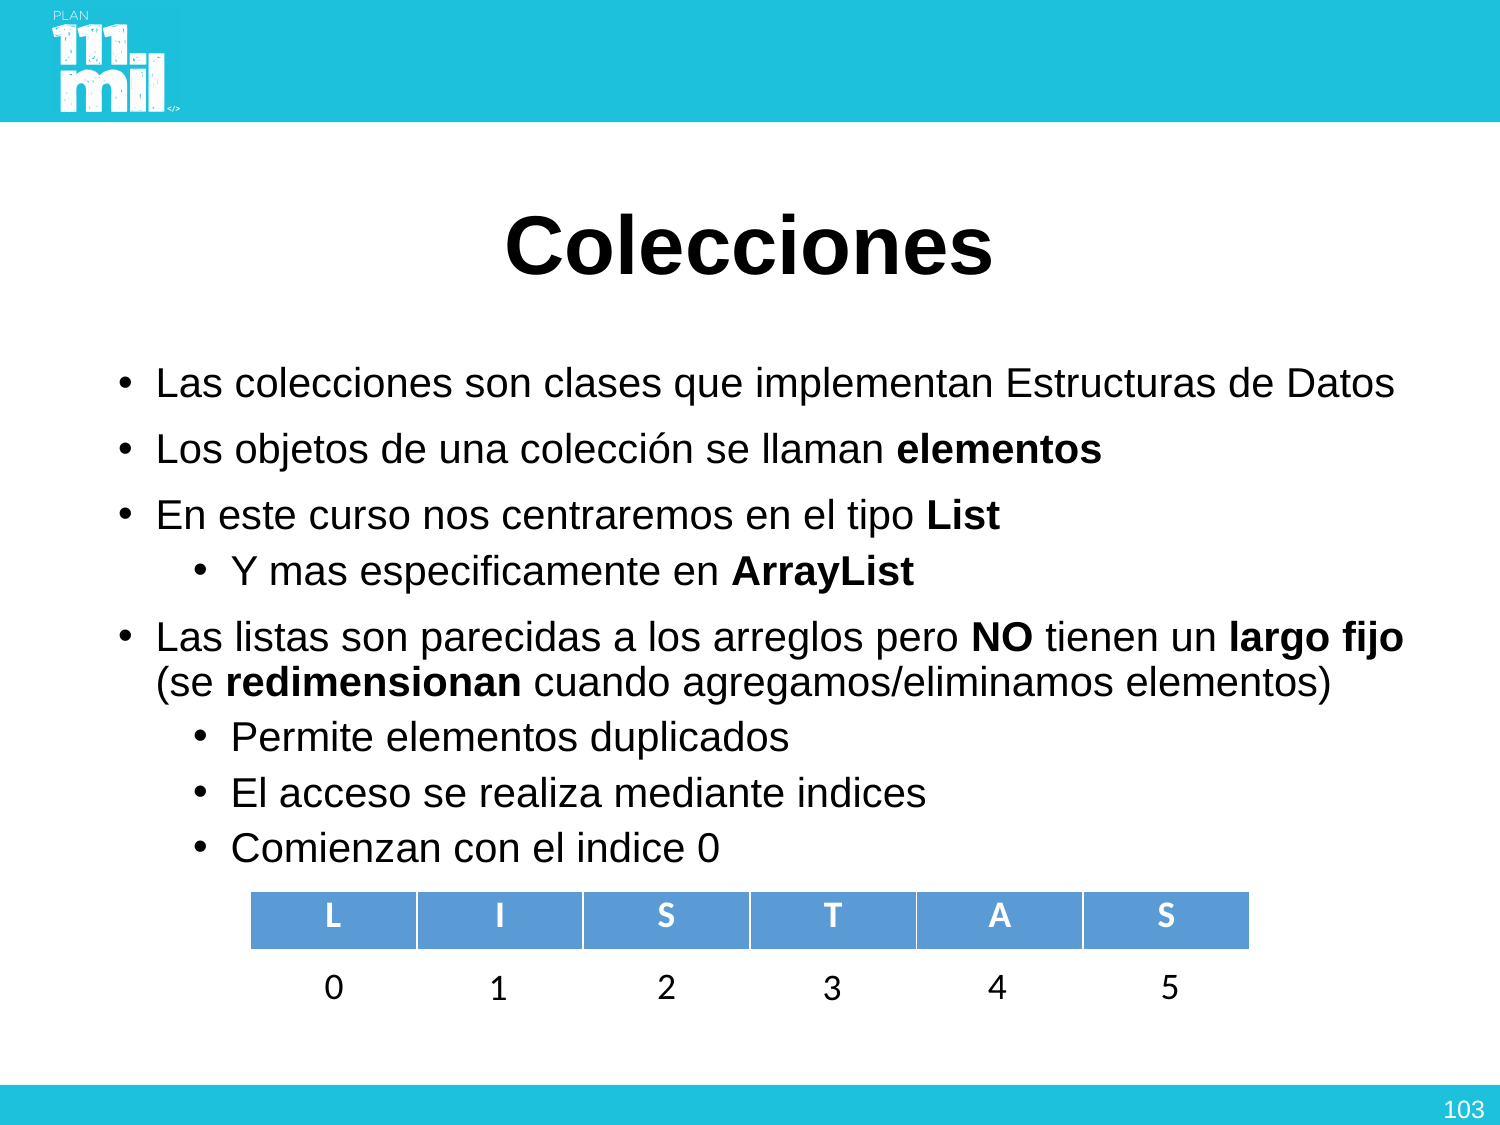

# Colecciones
Las colecciones son clases que implementan Estructuras de Datos
Los objetos de una colección se llaman elementos
En este curso nos centraremos en el tipo List
Y mas especificamente en ArrayList
Las listas son parecidas a los arreglos pero NO tienen un largo fijo (se redimensionan cuando agregamos/eliminamos elementos)
Permite elementos duplicados
El acceso se realiza mediante indices
Comienzan con el indice 0

| L | I | S | T | A | S |
| --- | --- | --- | --- | --- | --- |
0
2
4
5
1
3
103